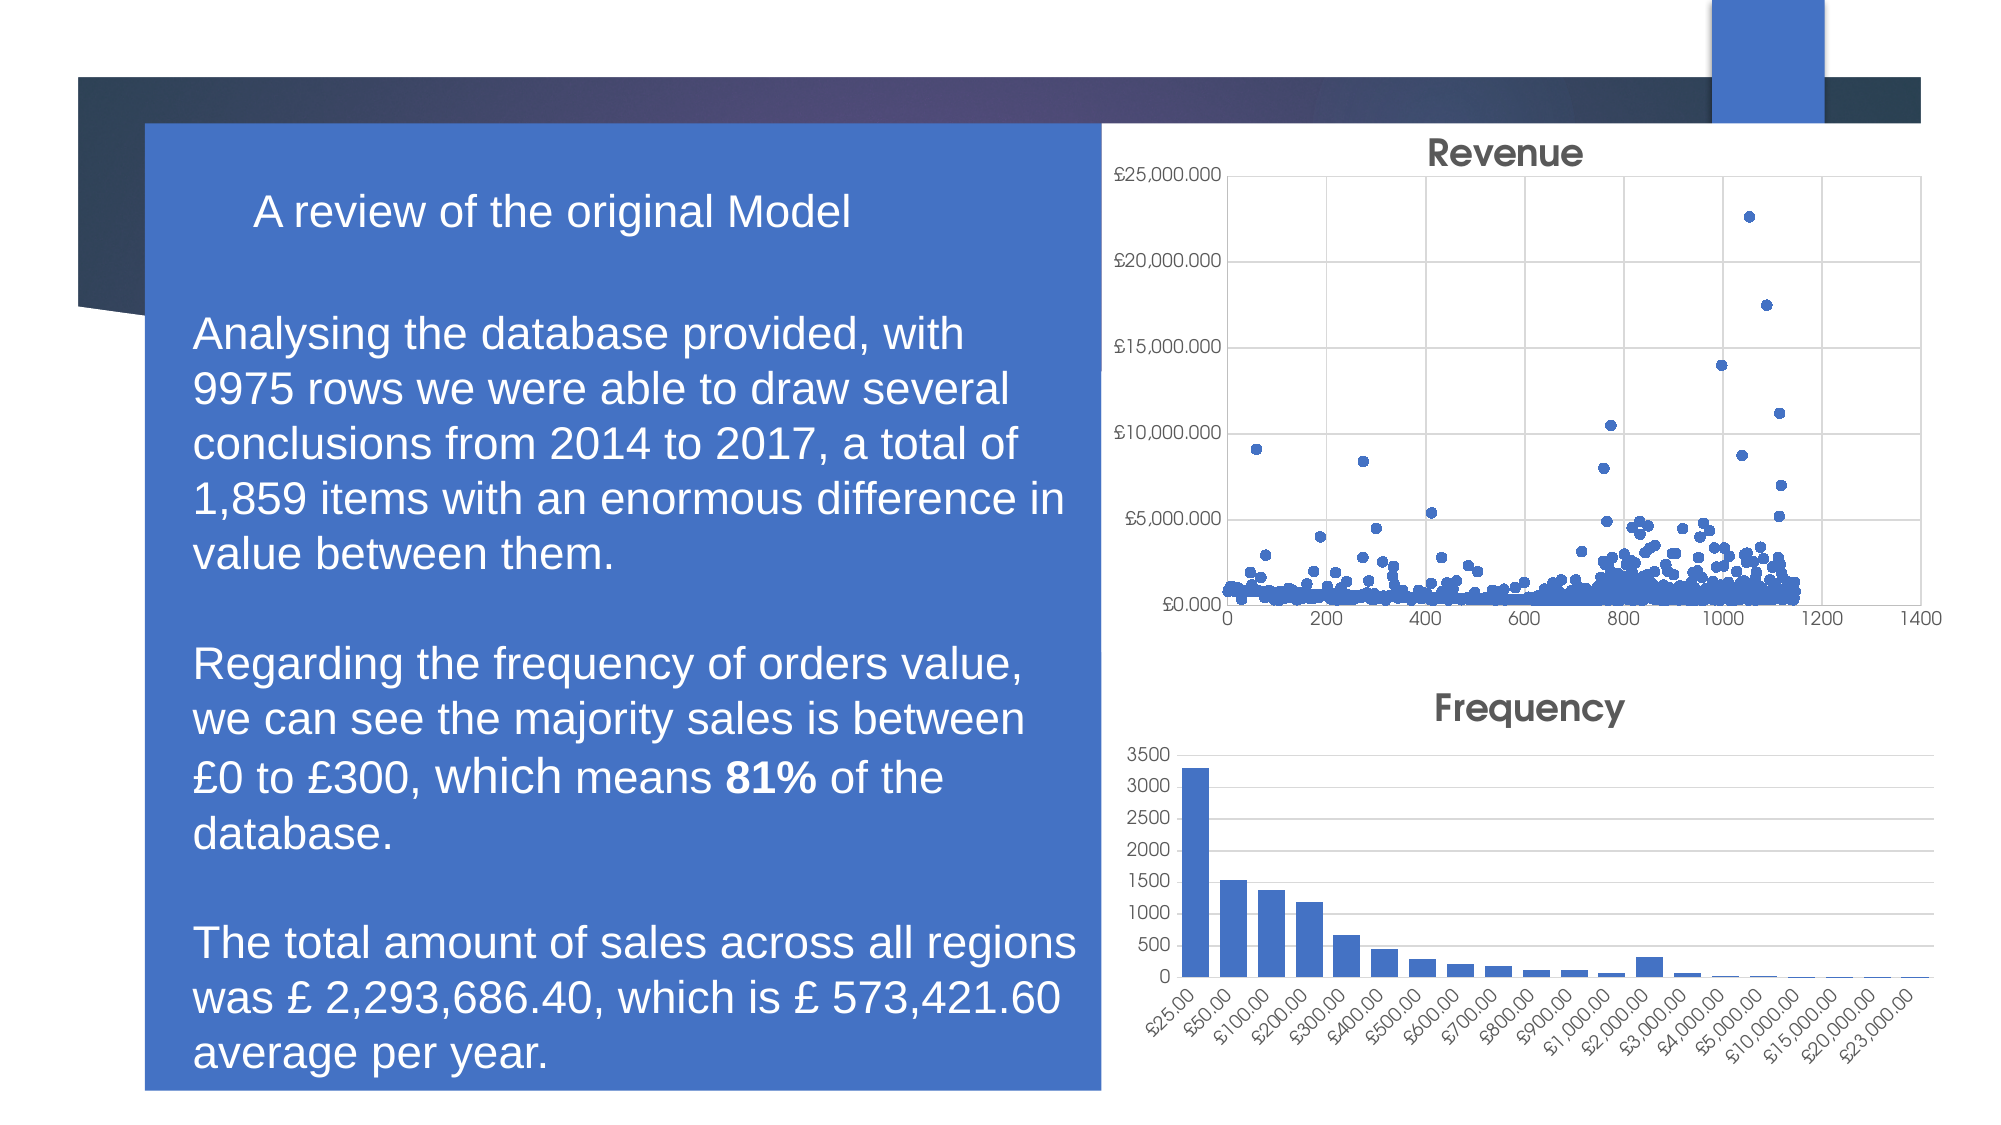

### Chart: Revenue

| Category |  |
|---|---|
# A review of the original Model
Analysing the database provided, with  9975 rows we were able to draw several conclusions from 2014 to 2017, a total of 1,859 items with an enormous difference in value between them.
Regarding the frequency of orders value,   we can see the majority sales is between £0 to £300, which means 81% of the database.

The total amount of sales across all regions was £ 2,293,686.40, which is £ 573,421.60 average per year.

### Chart: Frequency

| Category |  |
|---|---|
| 25 | 3302.0 |
| 50 | 1541.0 |
| 100 | 1374.0 |
| 200 | 1184.0 |
| 300 | 673.0 |
| 400 | 448.0 |
| 500 | 293.0 |
| 600 | 217.0 |
| 700 | 175.0 |
| 800 | 113.0 |
| 900 | 119.0 |
| 1000 | 69.0 |
| 2000 | 327.0 |
| 3000 | 77.0 |
| 4000 | 23.0 |
| 5000 | 21.0 |
| 10000 | 14.0 |
| 15000 | 3.0 |
| 20000 | 1.0 |
| 23000 | 1.0 |